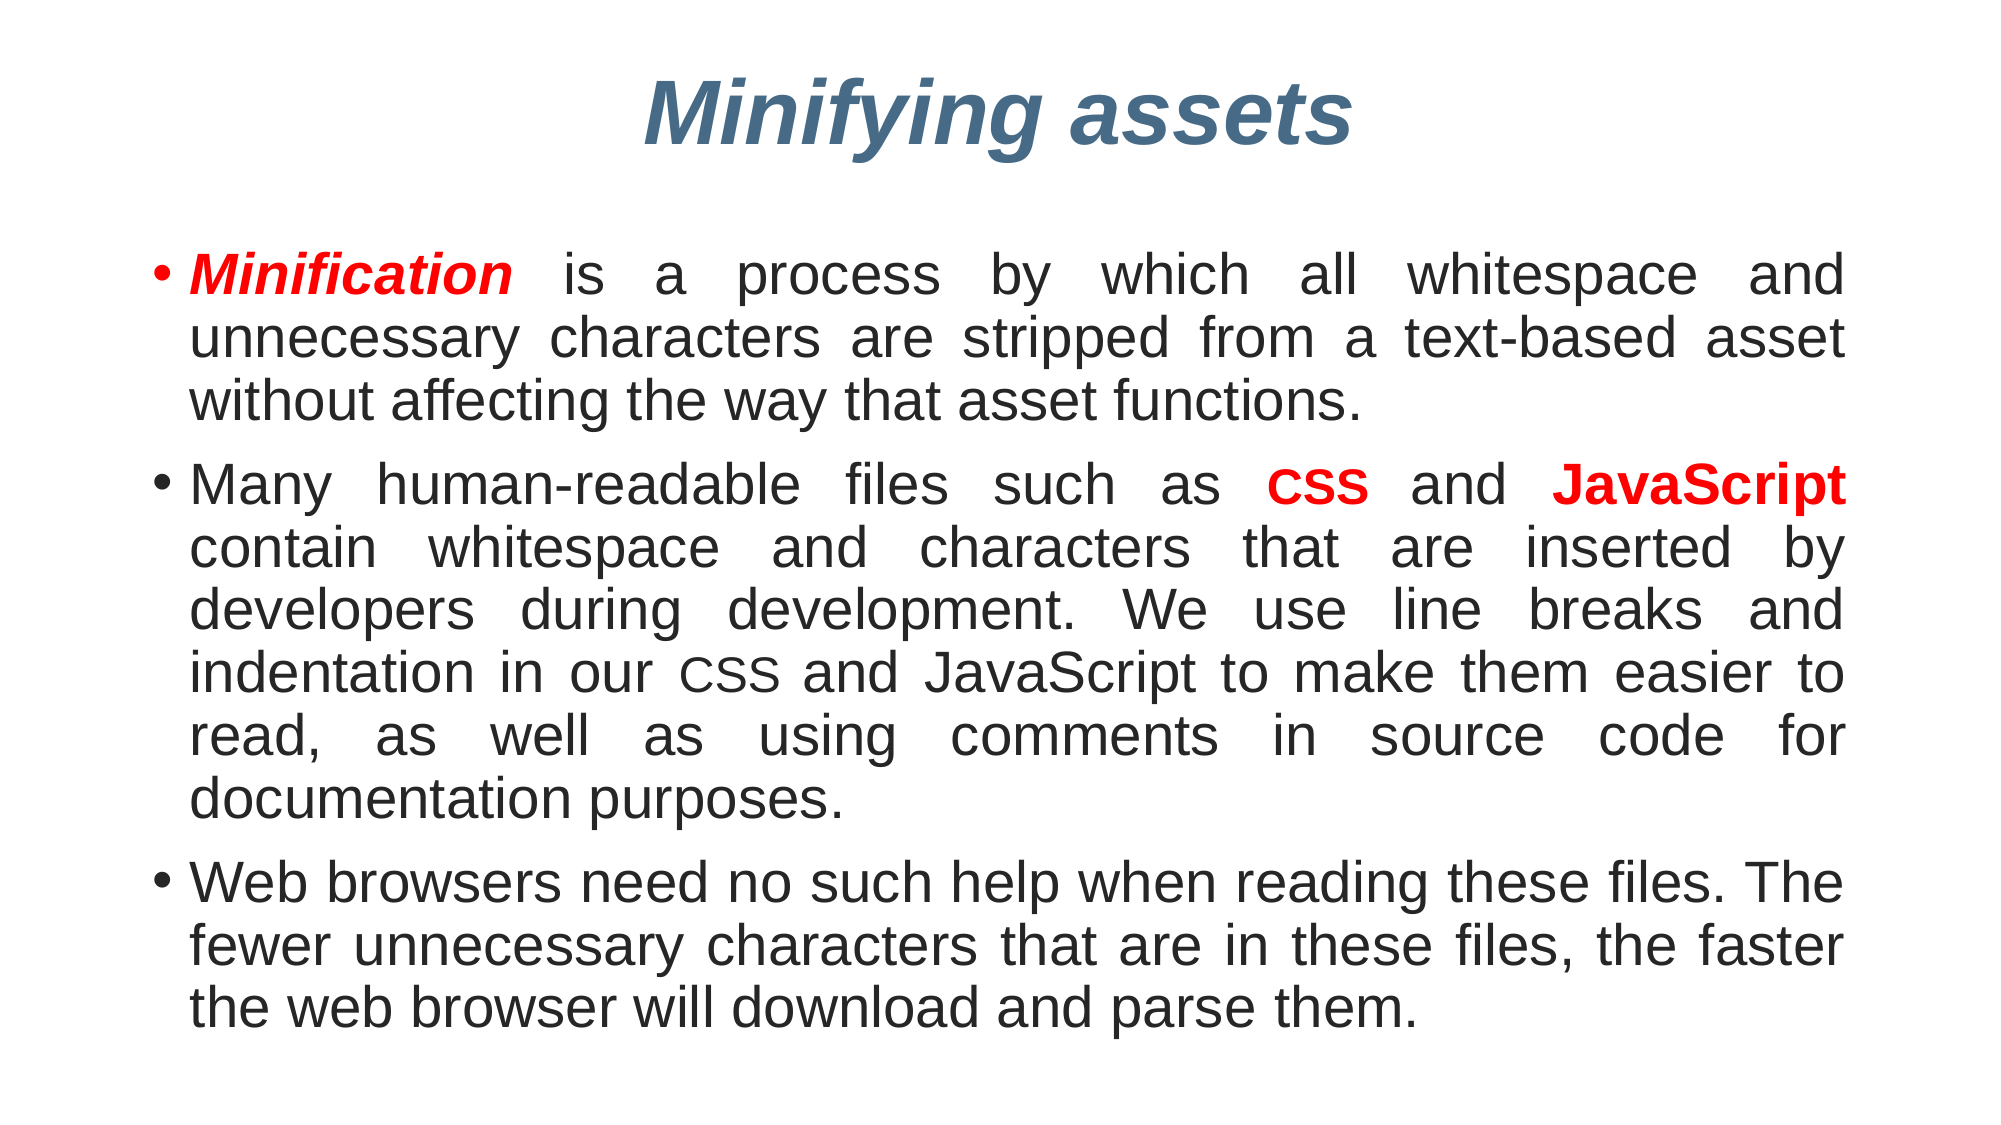

# Minifying assets
Minification is a process by which all whitespace and unnecessary characters are stripped from a text-based asset without affecting the way that asset functions.
Many human-readable files such as CSS and JavaScript contain whitespace and characters that are inserted by developers during development. We use line breaks and indentation in our CSS and JavaScript to make them easier to read, as well as using comments in source code for documentation purposes.
Web browsers need no such help when reading these files. The fewer unnecessary characters that are in these files, the faster the web browser will download and parse them.